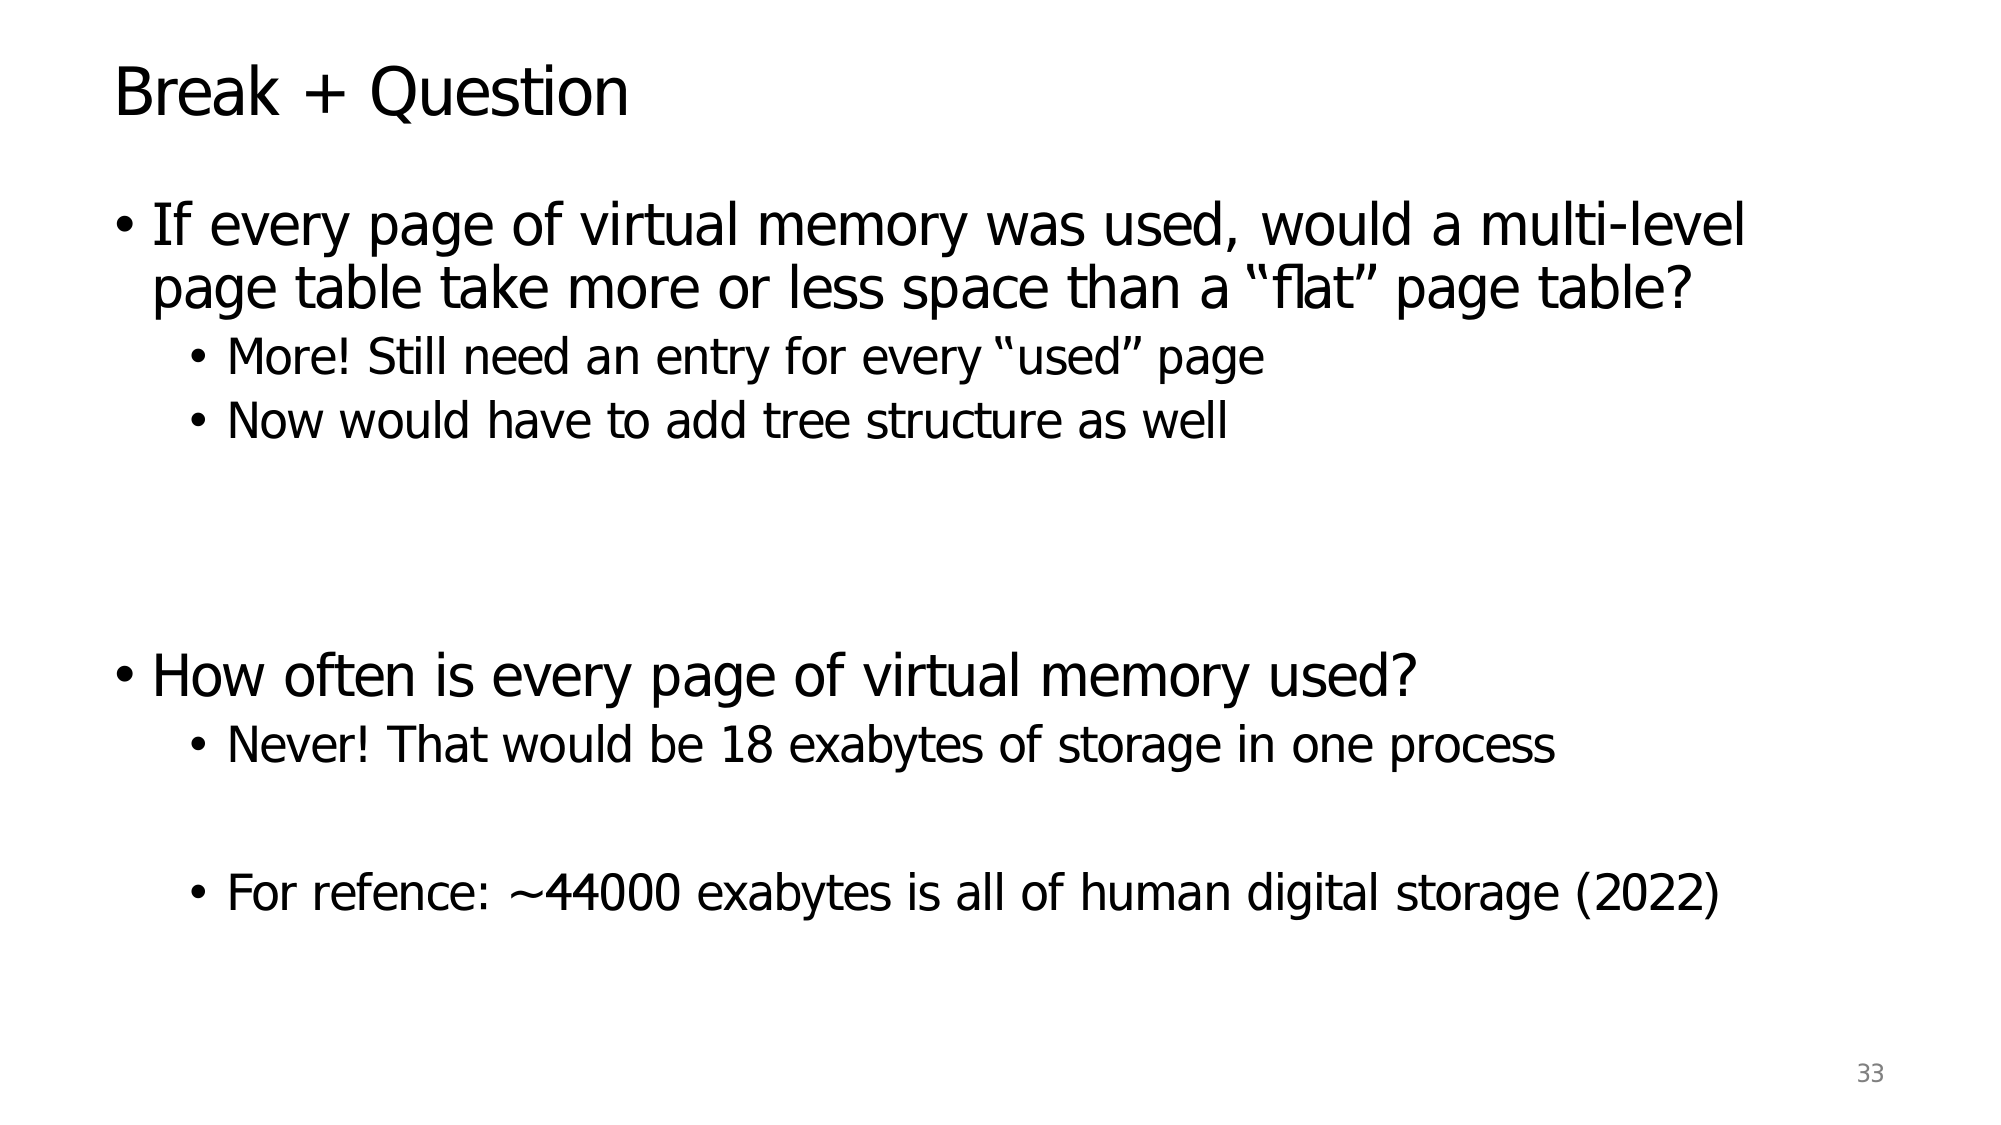

# Break + Question
If every page of virtual memory was used, would a multi-level page table take more or less space than a “flat” page table?
More! Still need an entry for every “used” page
Now would have to add tree structure as well

How often is every page of virtual memory used?
Never! That would be 18 exabytes of storage in one process

For refence: ~44000 exabytes is all of human digital storage (2022)
33